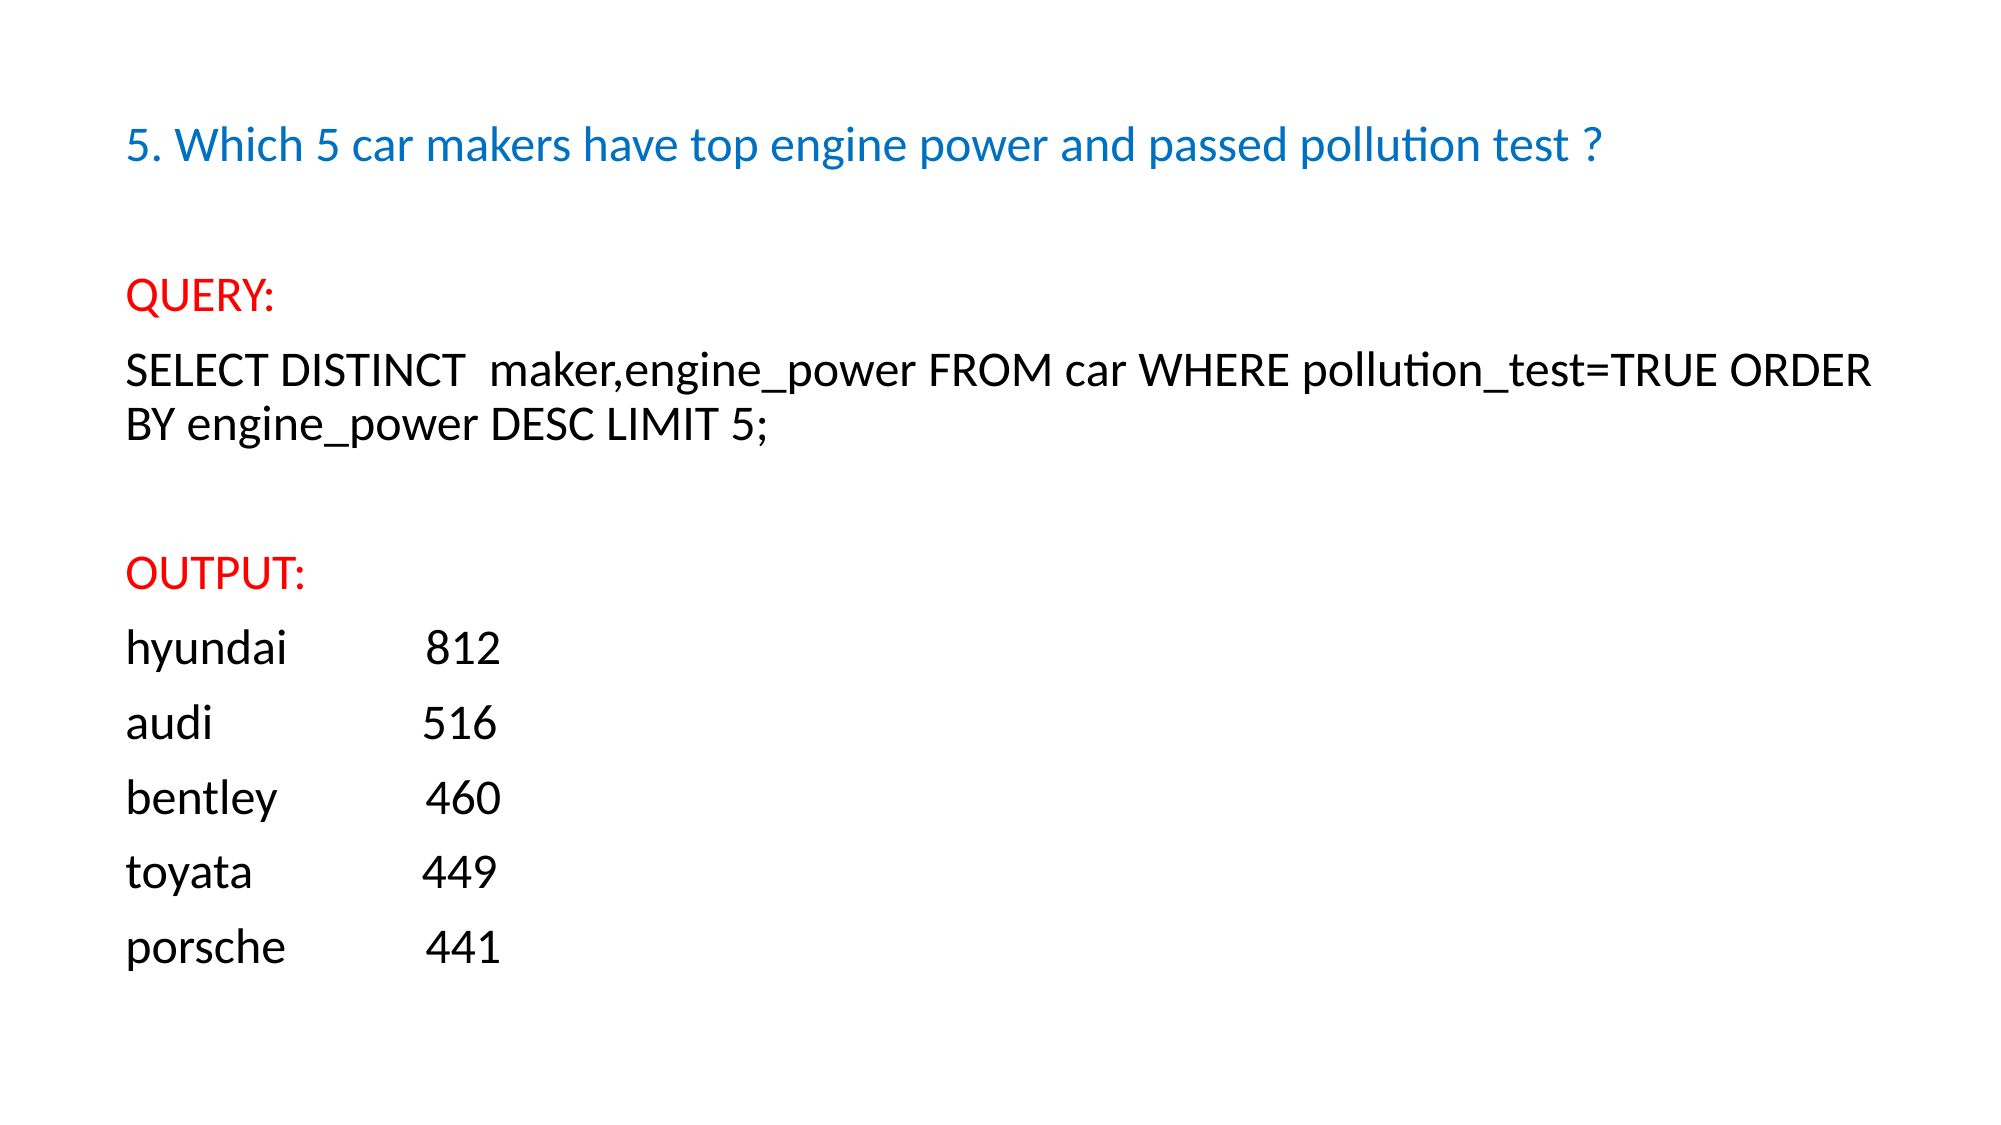

5. Which 5 car makers have top engine power and passed pollution test ?

QUERY:
SELECT DISTINCT  maker,engine_power FROM car WHERE pollution_test=TRUE ORDER BY engine_power DESC LIMIT 5;

OUTPUT:
hyundai	812
audi	             516
bentley	460
toyata 	             449
porsche	441